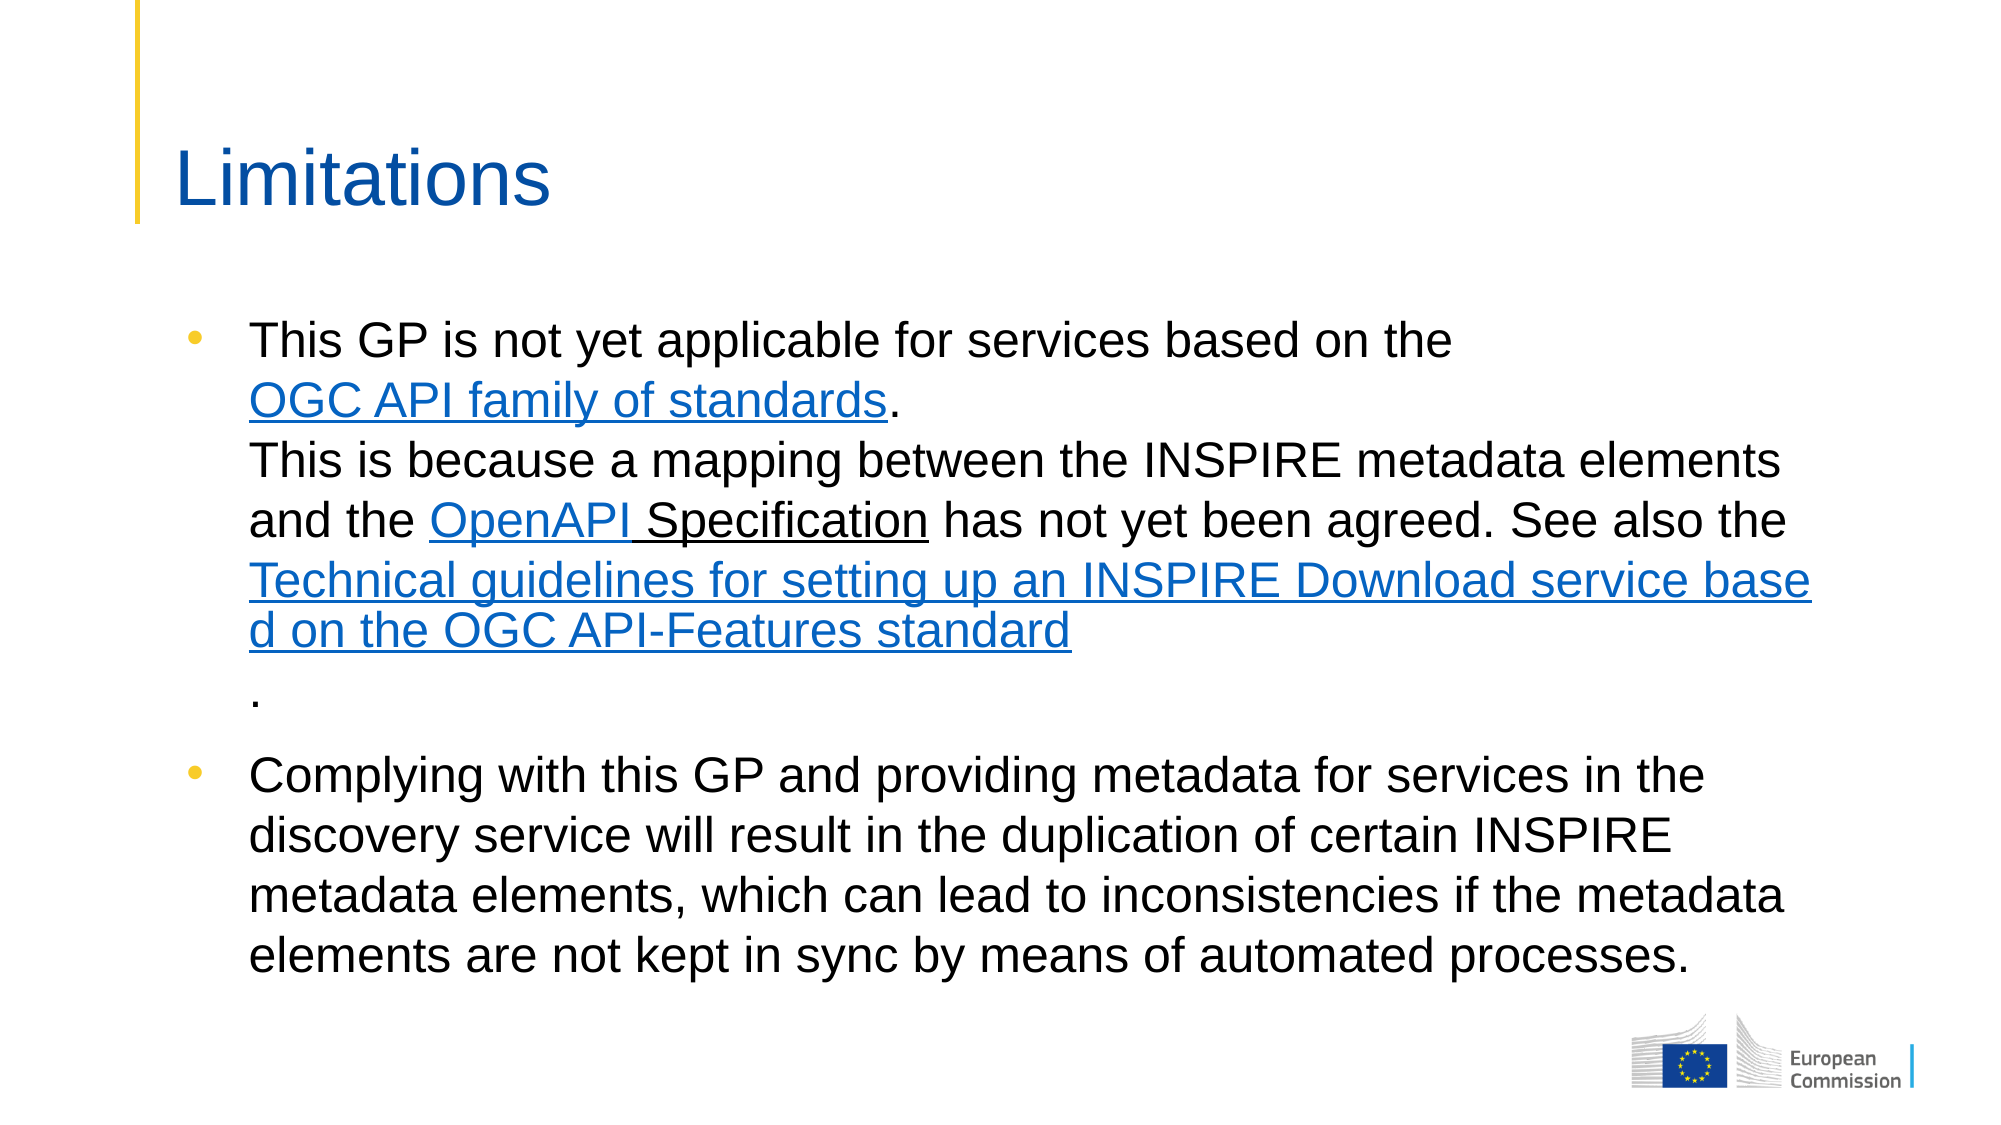

# Limitations
This GP is not yet applicable for services based on the OGC API family of standards.
This is because a mapping between the INSPIRE metadata elements and the OpenAPI Specification has not yet been agreed. See also the Technical guidelines for setting up an INSPIRE Download service based on the OGC API-Features standard.
Complying with this GP and providing metadata for services in the discovery service will result in the duplication of certain INSPIRE metadata elements, which can lead to inconsistencies if the metadata elements are not kept in sync by means of automated processes.